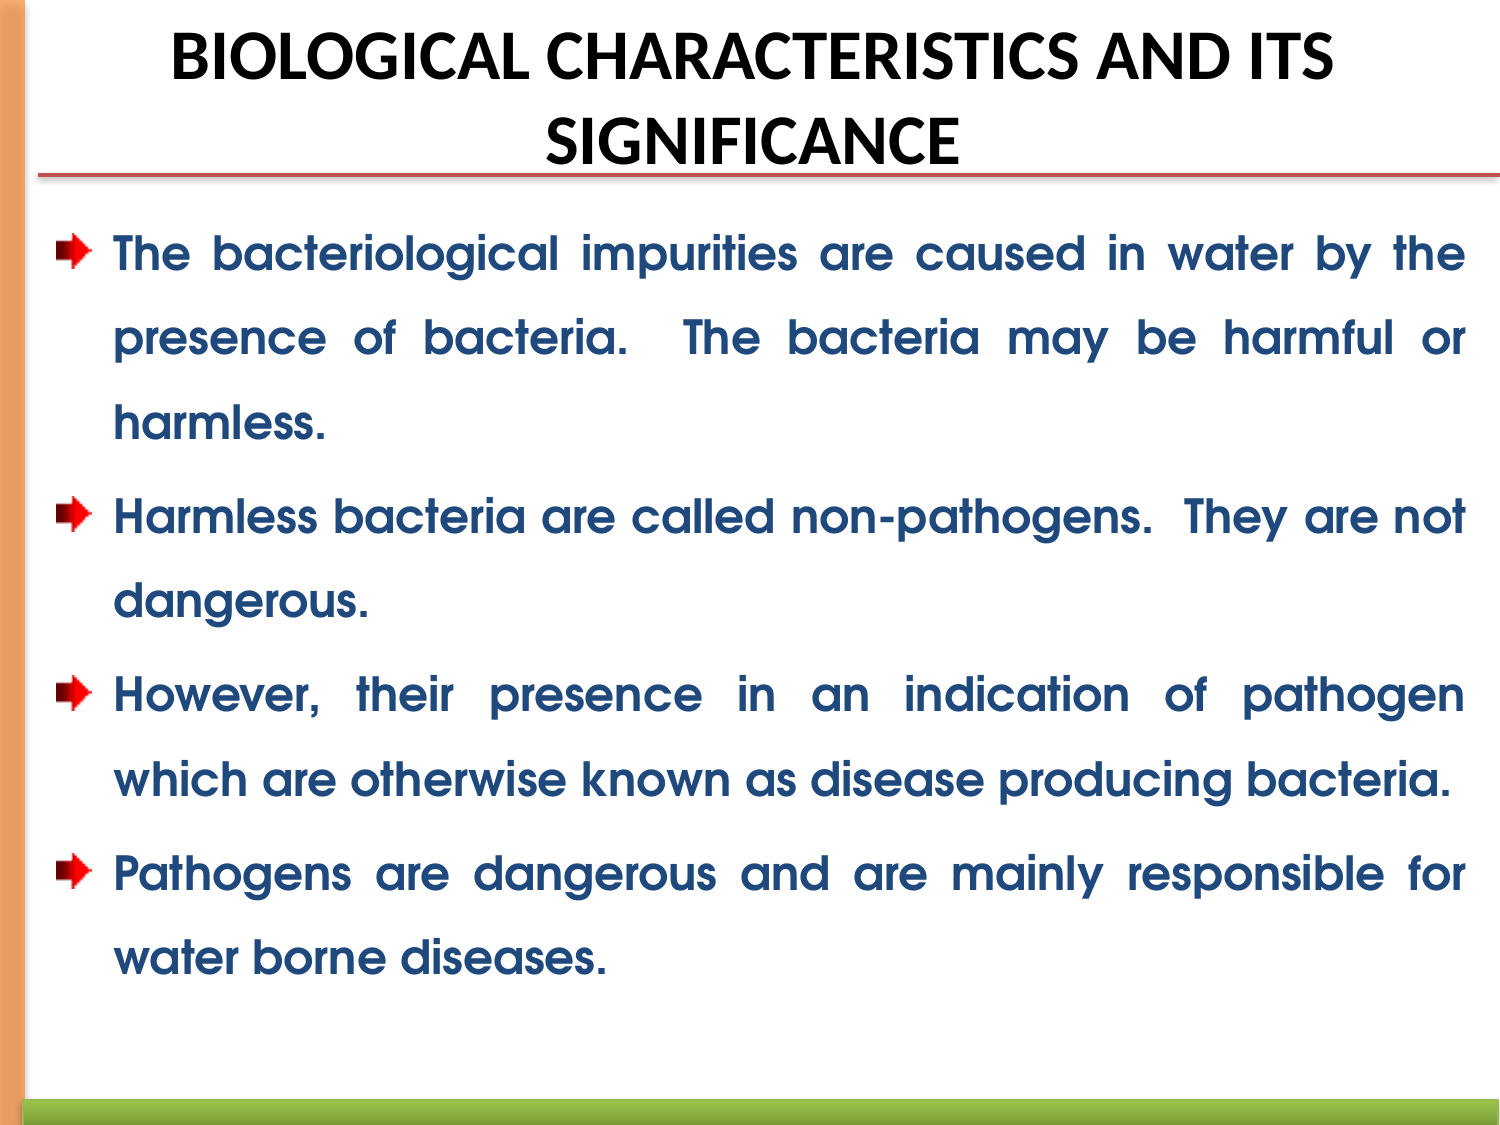

# BIOLOGICAL CHARACTERISTICS AND ITS SIGNIFICANCE
The bacteriological impurities are caused in water by the presence of bacteria.  The bacteria may be harmful or harmless.
Harmless bacteria are called non-pathogens.  They are not dangerous.
However, their presence in an indication of pathogen which are otherwise known as disease producing bacteria.
Pathogens are dangerous and are mainly responsible for water borne diseases.